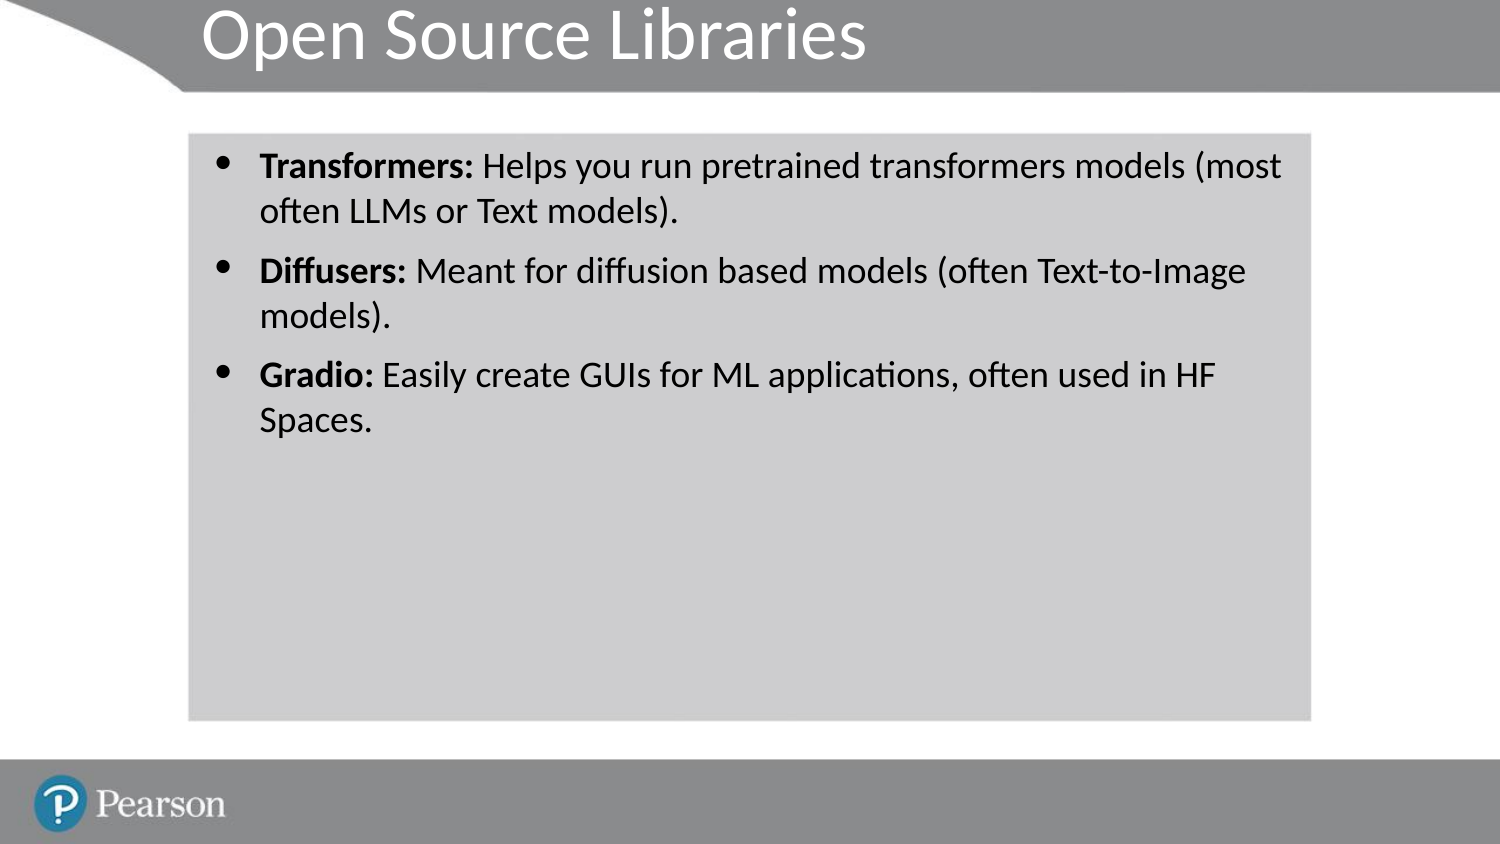

# Open Source Libraries
Transformers: Helps you run pretrained transformers models (most often LLMs or Text models).
Diffusers: Meant for diffusion based models (often Text-to-Image models).
Gradio: Easily create GUIs for ML applications, often used in HF Spaces.